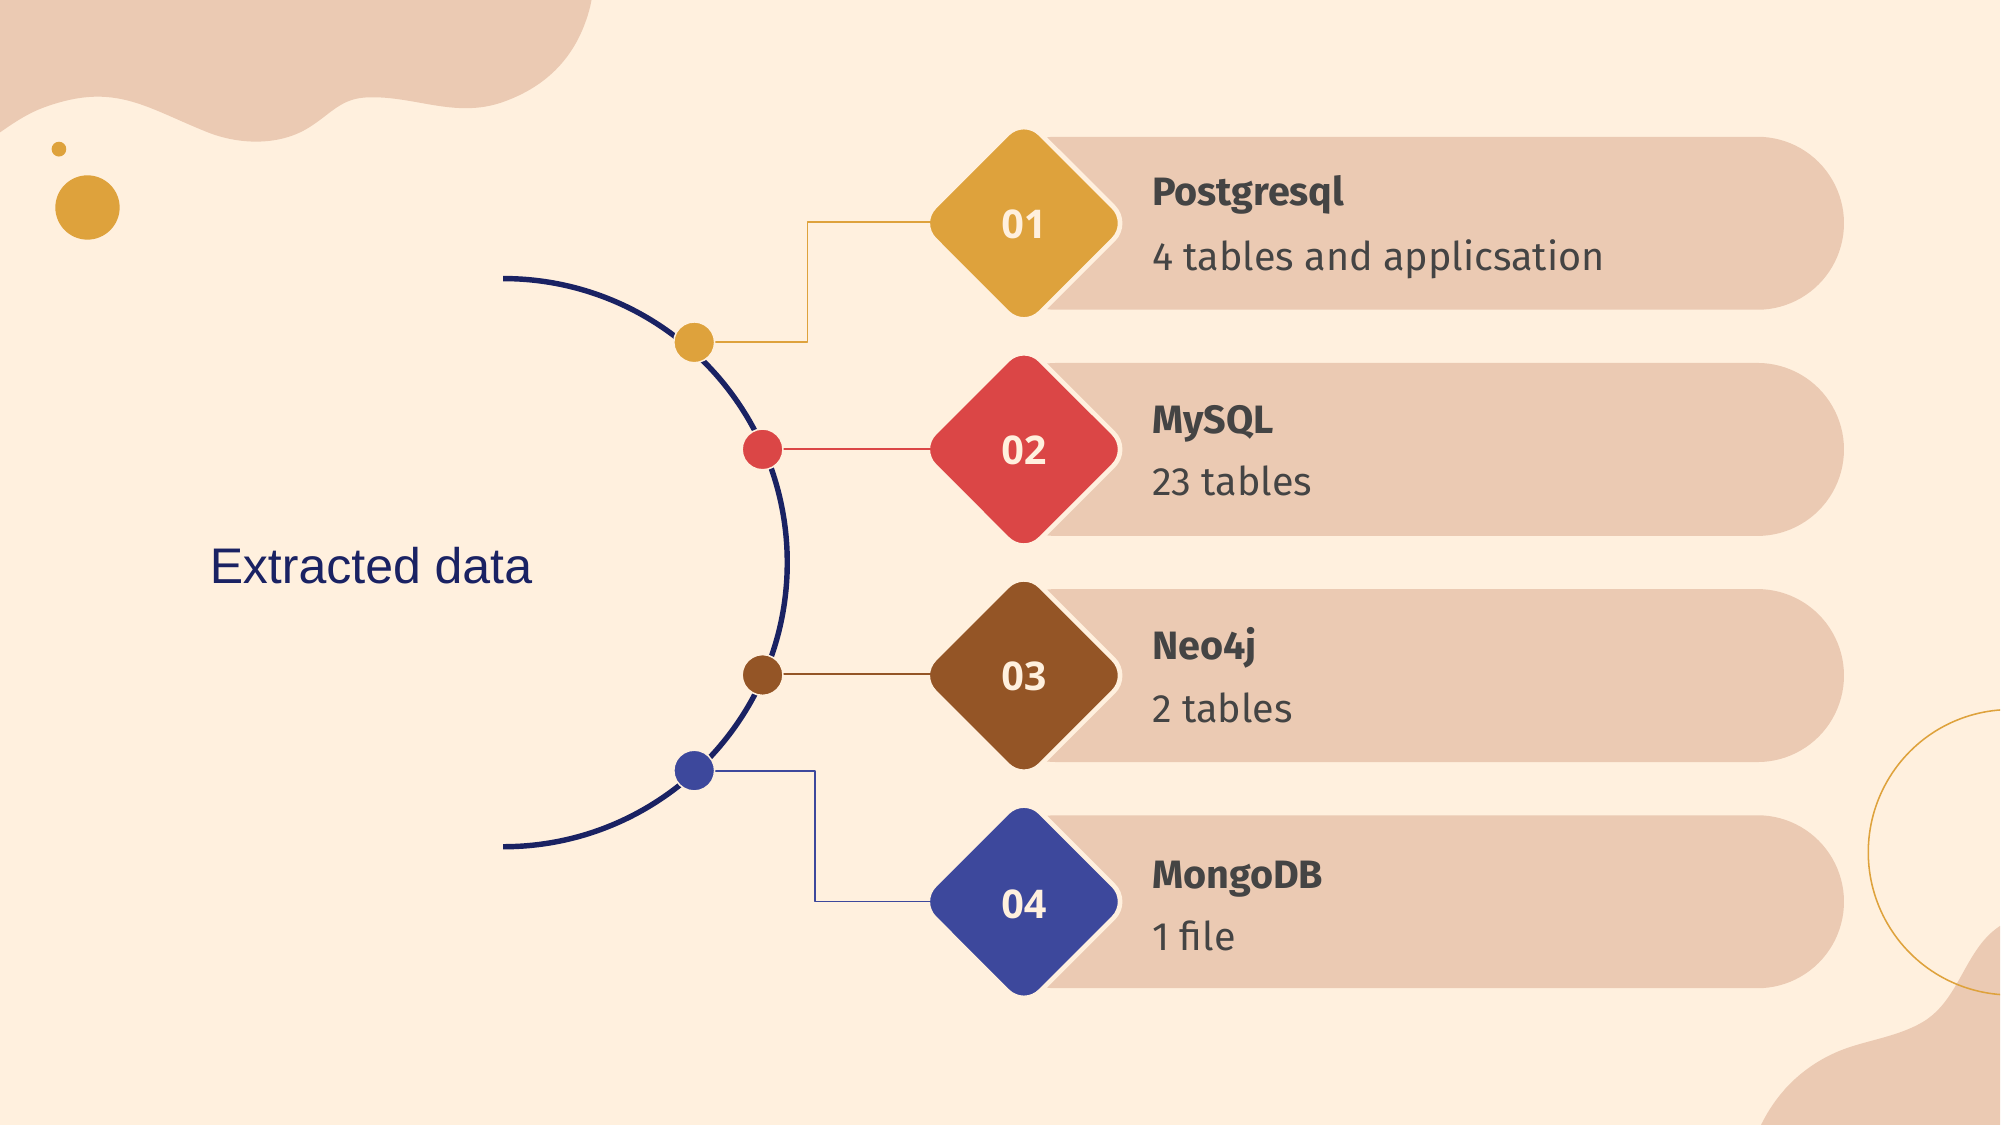

# 01

Postgresql
4 tables and applicsation

02

MySQL
Extracted data
23 tables

03

Neo4j
2 tables

04
MongoDB
1 file